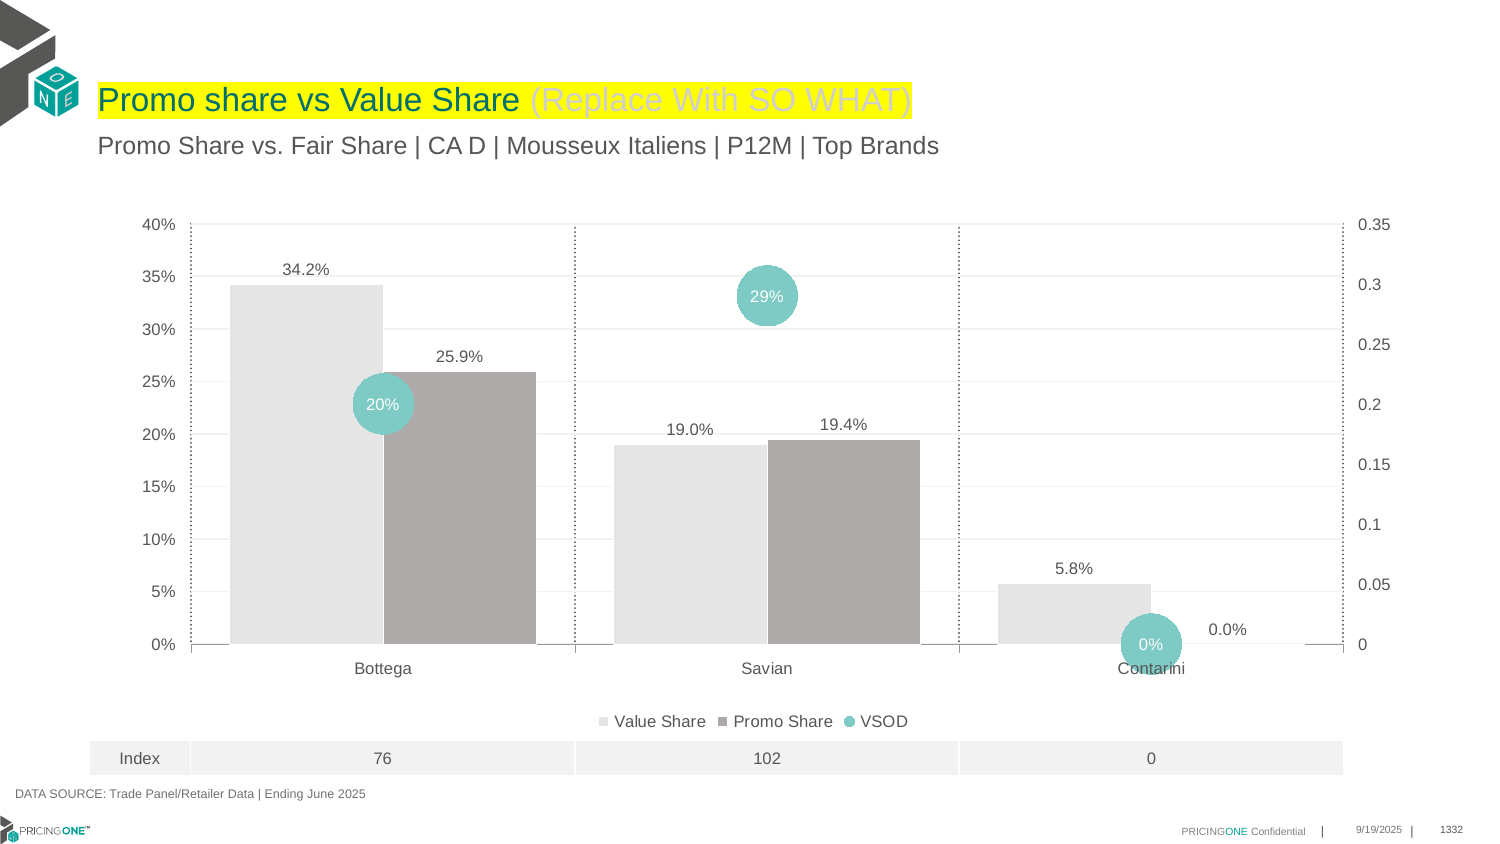

# Promo share vs Value Share (Replace With SO WHAT)
Promo Share vs. Fair Share | CA D | Mousseux Italiens | P12M | Top Brands

### Chart

| Category | Value Share | Promo Share | VSOD |
|---|---|---|---|
| Bottega | 0.34219532076285175 | 0.2593262615464737 | 0.2 |
| Savian | 0.19031210633037596 | 0.1942822684538004 | 0.29 |
| Contarini | 0.057779753844910166 | 0.0 | 0.0 |
| Index | 76 | 102 | 0 |
| --- | --- | --- | --- |
DATA SOURCE: Trade Panel/Retailer Data | Ending June 2025

9/19/2025
1332